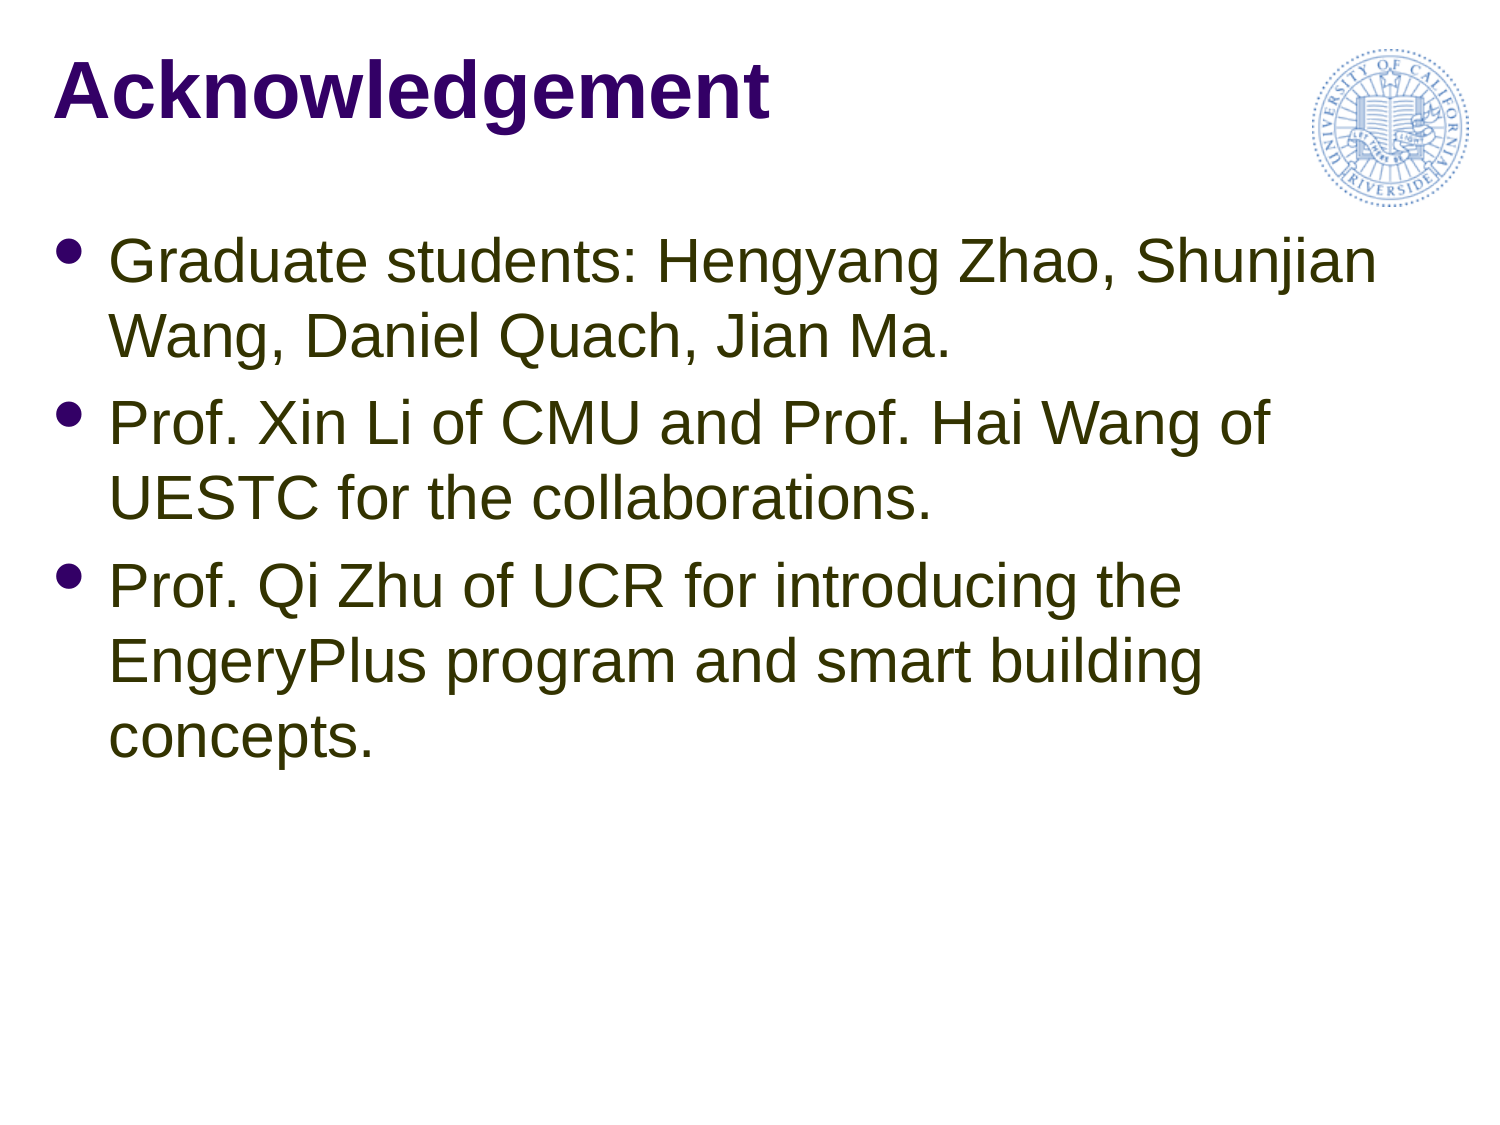

# Acknowledgement
Graduate students: Hengyang Zhao, Shunjian Wang, Daniel Quach, Jian Ma.
Prof. Xin Li of CMU and Prof. Hai Wang of UESTC for the collaborations.
Prof. Qi Zhu of UCR for introducing the EngeryPlus program and smart building concepts.